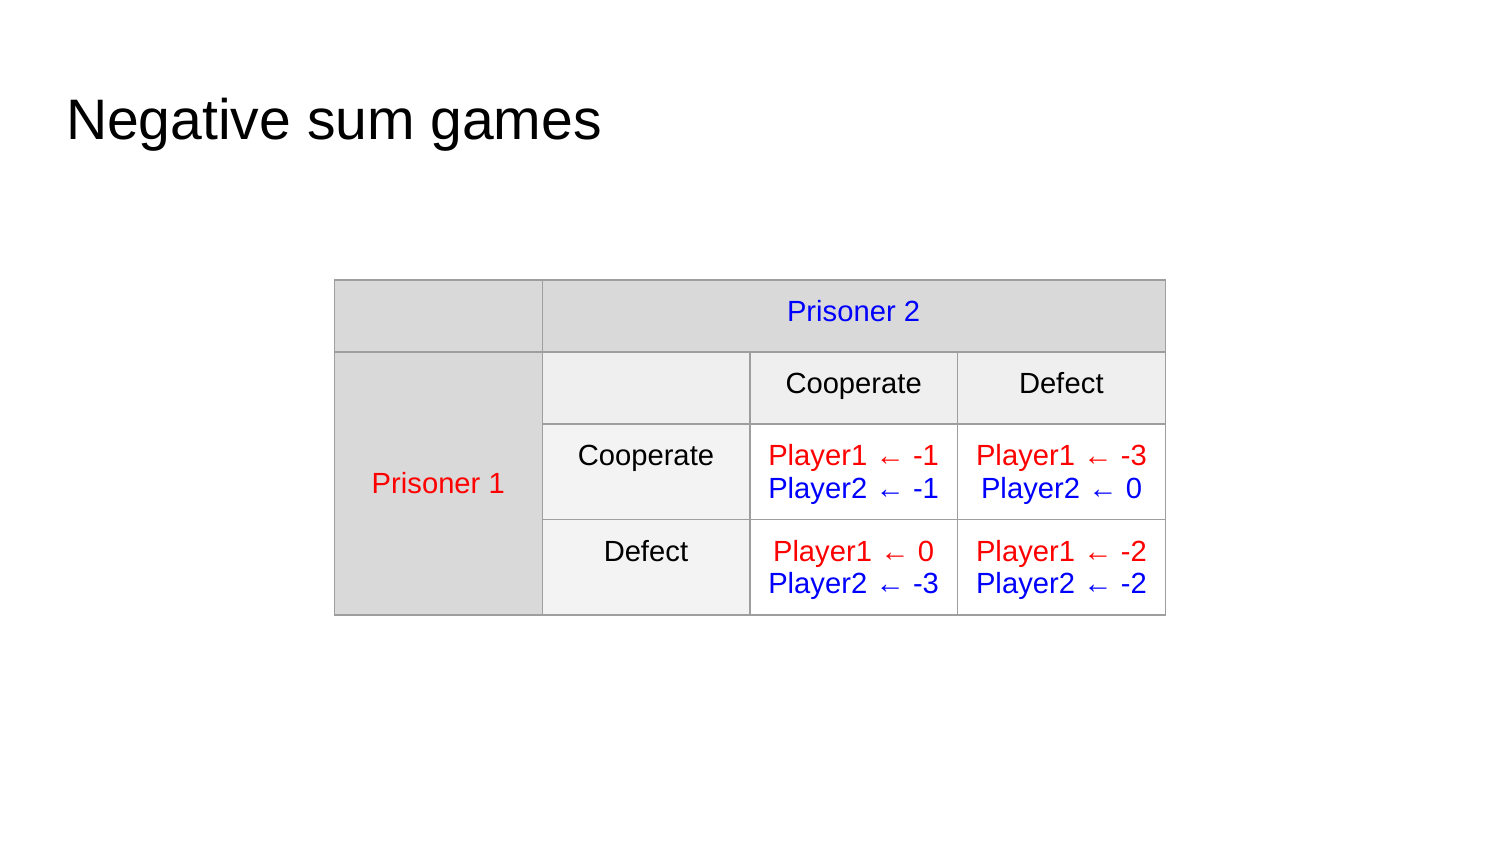

# Negative sum games
|  | Prisoner 2 |  |  |
| --- | --- | --- | --- |
| Prisoner 1 |  | Cooperate | Defect |
|  | Cooperate | Player1 ← -1 Player2 ← -1 | Player1 ← -3 Player2 ← 0 |
|  | Defect | Player1 ← 0 Player2 ← -3 | Player1 ← -2 Player2 ← -2 |